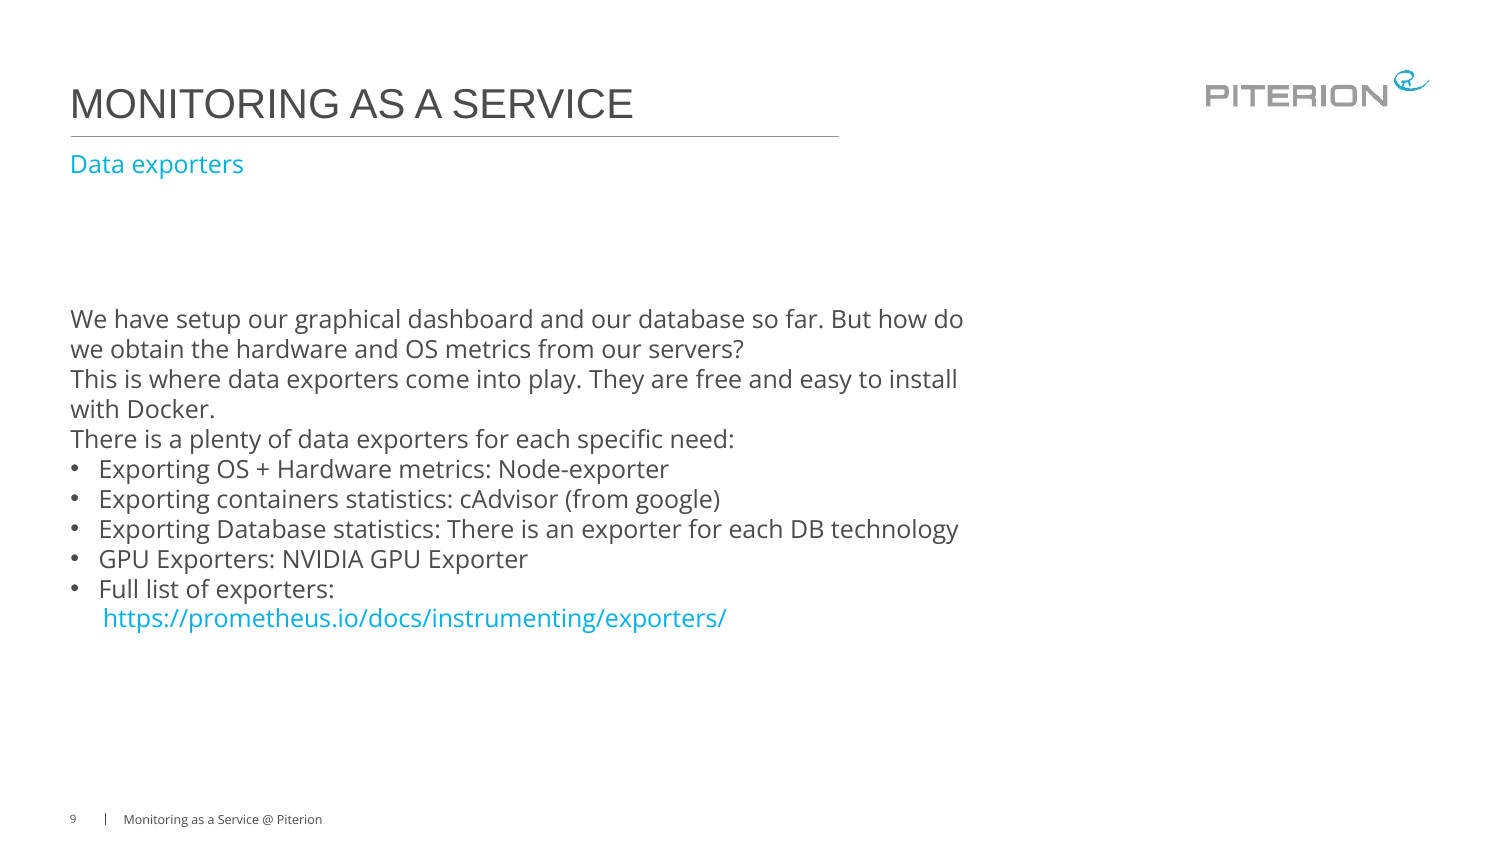

# Monitoring as a service
Data exporters
We have setup our graphical dashboard and our database so far. But how do we obtain the hardware and OS metrics from our servers?
This is where data exporters come into play. They are free and easy to install with Docker.
There is a plenty of data exporters for each specific need:
Exporting OS + Hardware metrics: Node-exporter
Exporting containers statistics: cAdvisor (from google)
Exporting Database statistics: There is an exporter for each DB technology
GPU Exporters: NVIDIA GPU Exporter
Full list of exporters:
     https://prometheus.io/docs/instrumenting/exporters/

9
Monitoring as a Service @ Piterion